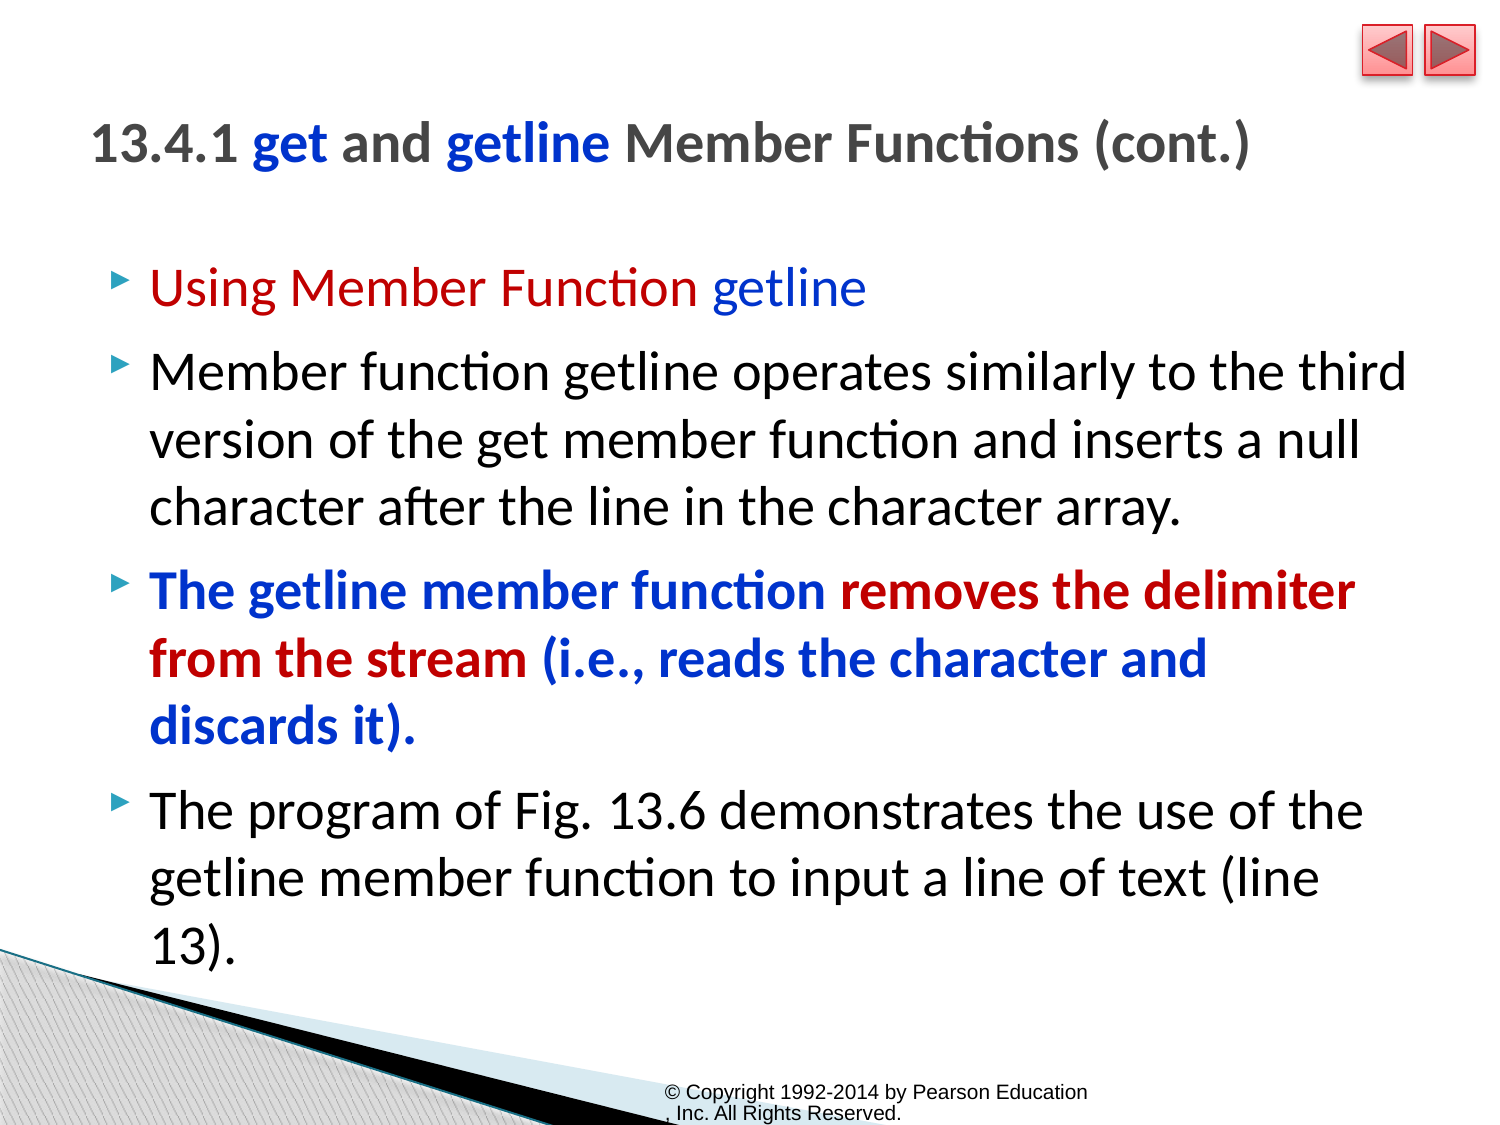

# 13.4.1 get and getline Member Functions (cont.)
Using Member Function getline
Member function getline operates similarly to the third version of the get member function and inserts a null character after the line in the character array.
The getline member function removes the delimiter from the stream (i.e., reads the character and discards it).
The program of Fig. 13.6 demonstrates the use of the getline member function to input a line of text (line 13).
© Copyright 1992-2014 by Pearson Education, Inc. All Rights Reserved.